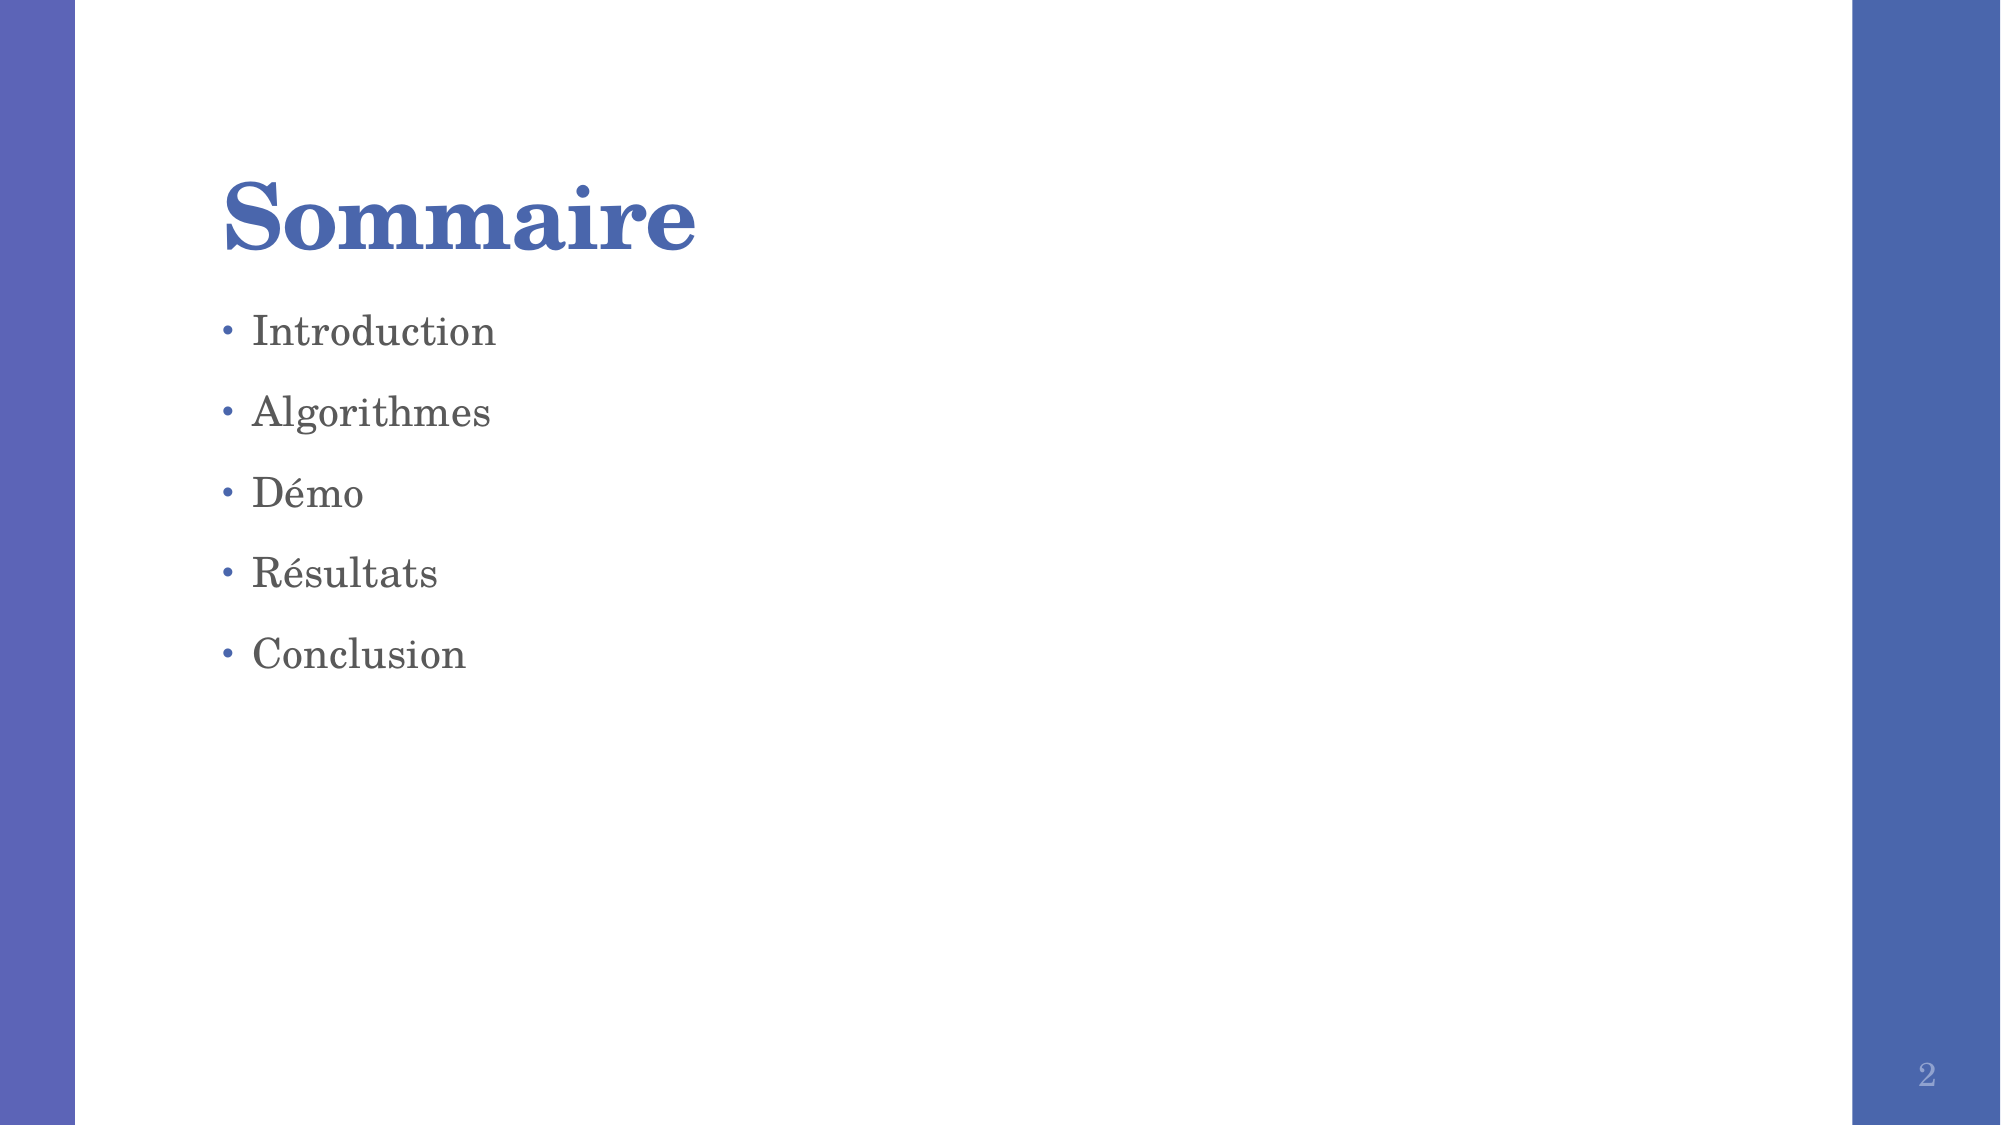

# Sommaire
Introduction
Algorithmes
Démo
Résultats
Conclusion

2